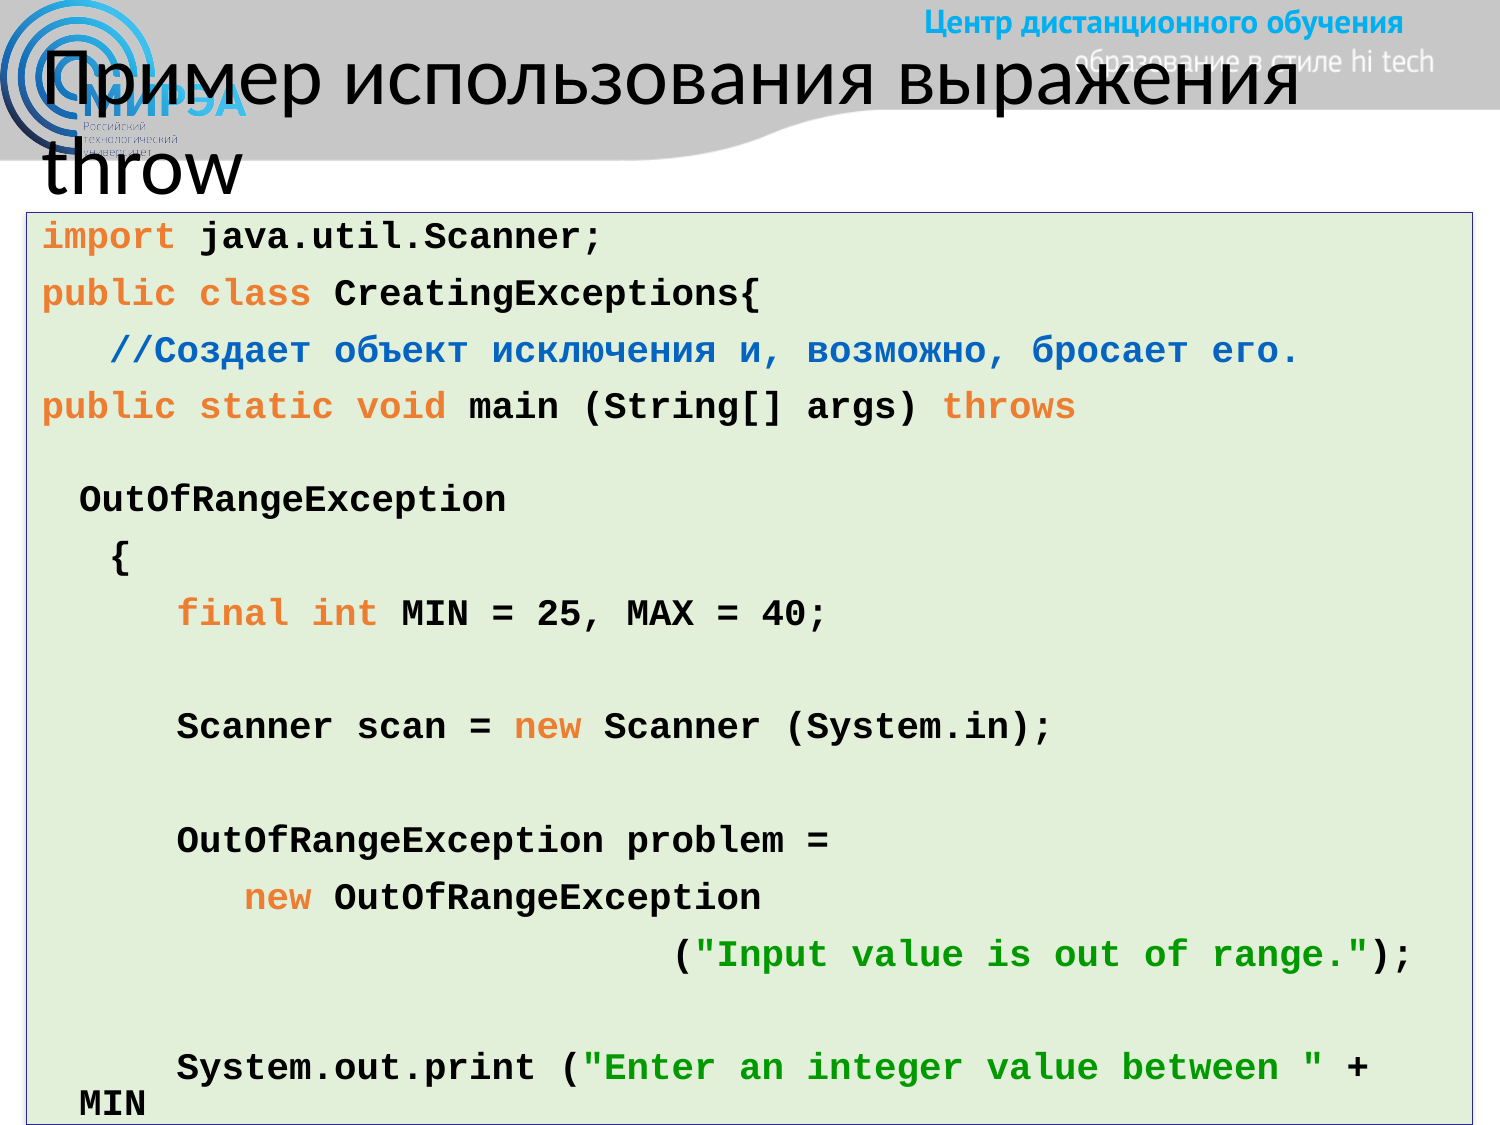

# Пример использования выражения throw
import java.util.Scanner;
public class CreatingExceptions{
   //Создает объект исключения и, возможно, бросает его.
public static void main (String[] args) throws
                                            OutOfRangeException
   {
      final int MIN = 25, MAX = 40;

      Scanner scan = new Scanner (System.in);

      OutOfRangeException problem =
         new OutOfRangeException
                            ("Input value is out of range.");

      System.out.print ("Enter an integer value between " + MIN
                        + " and " + MAX + ", inclusive: ");

10-84